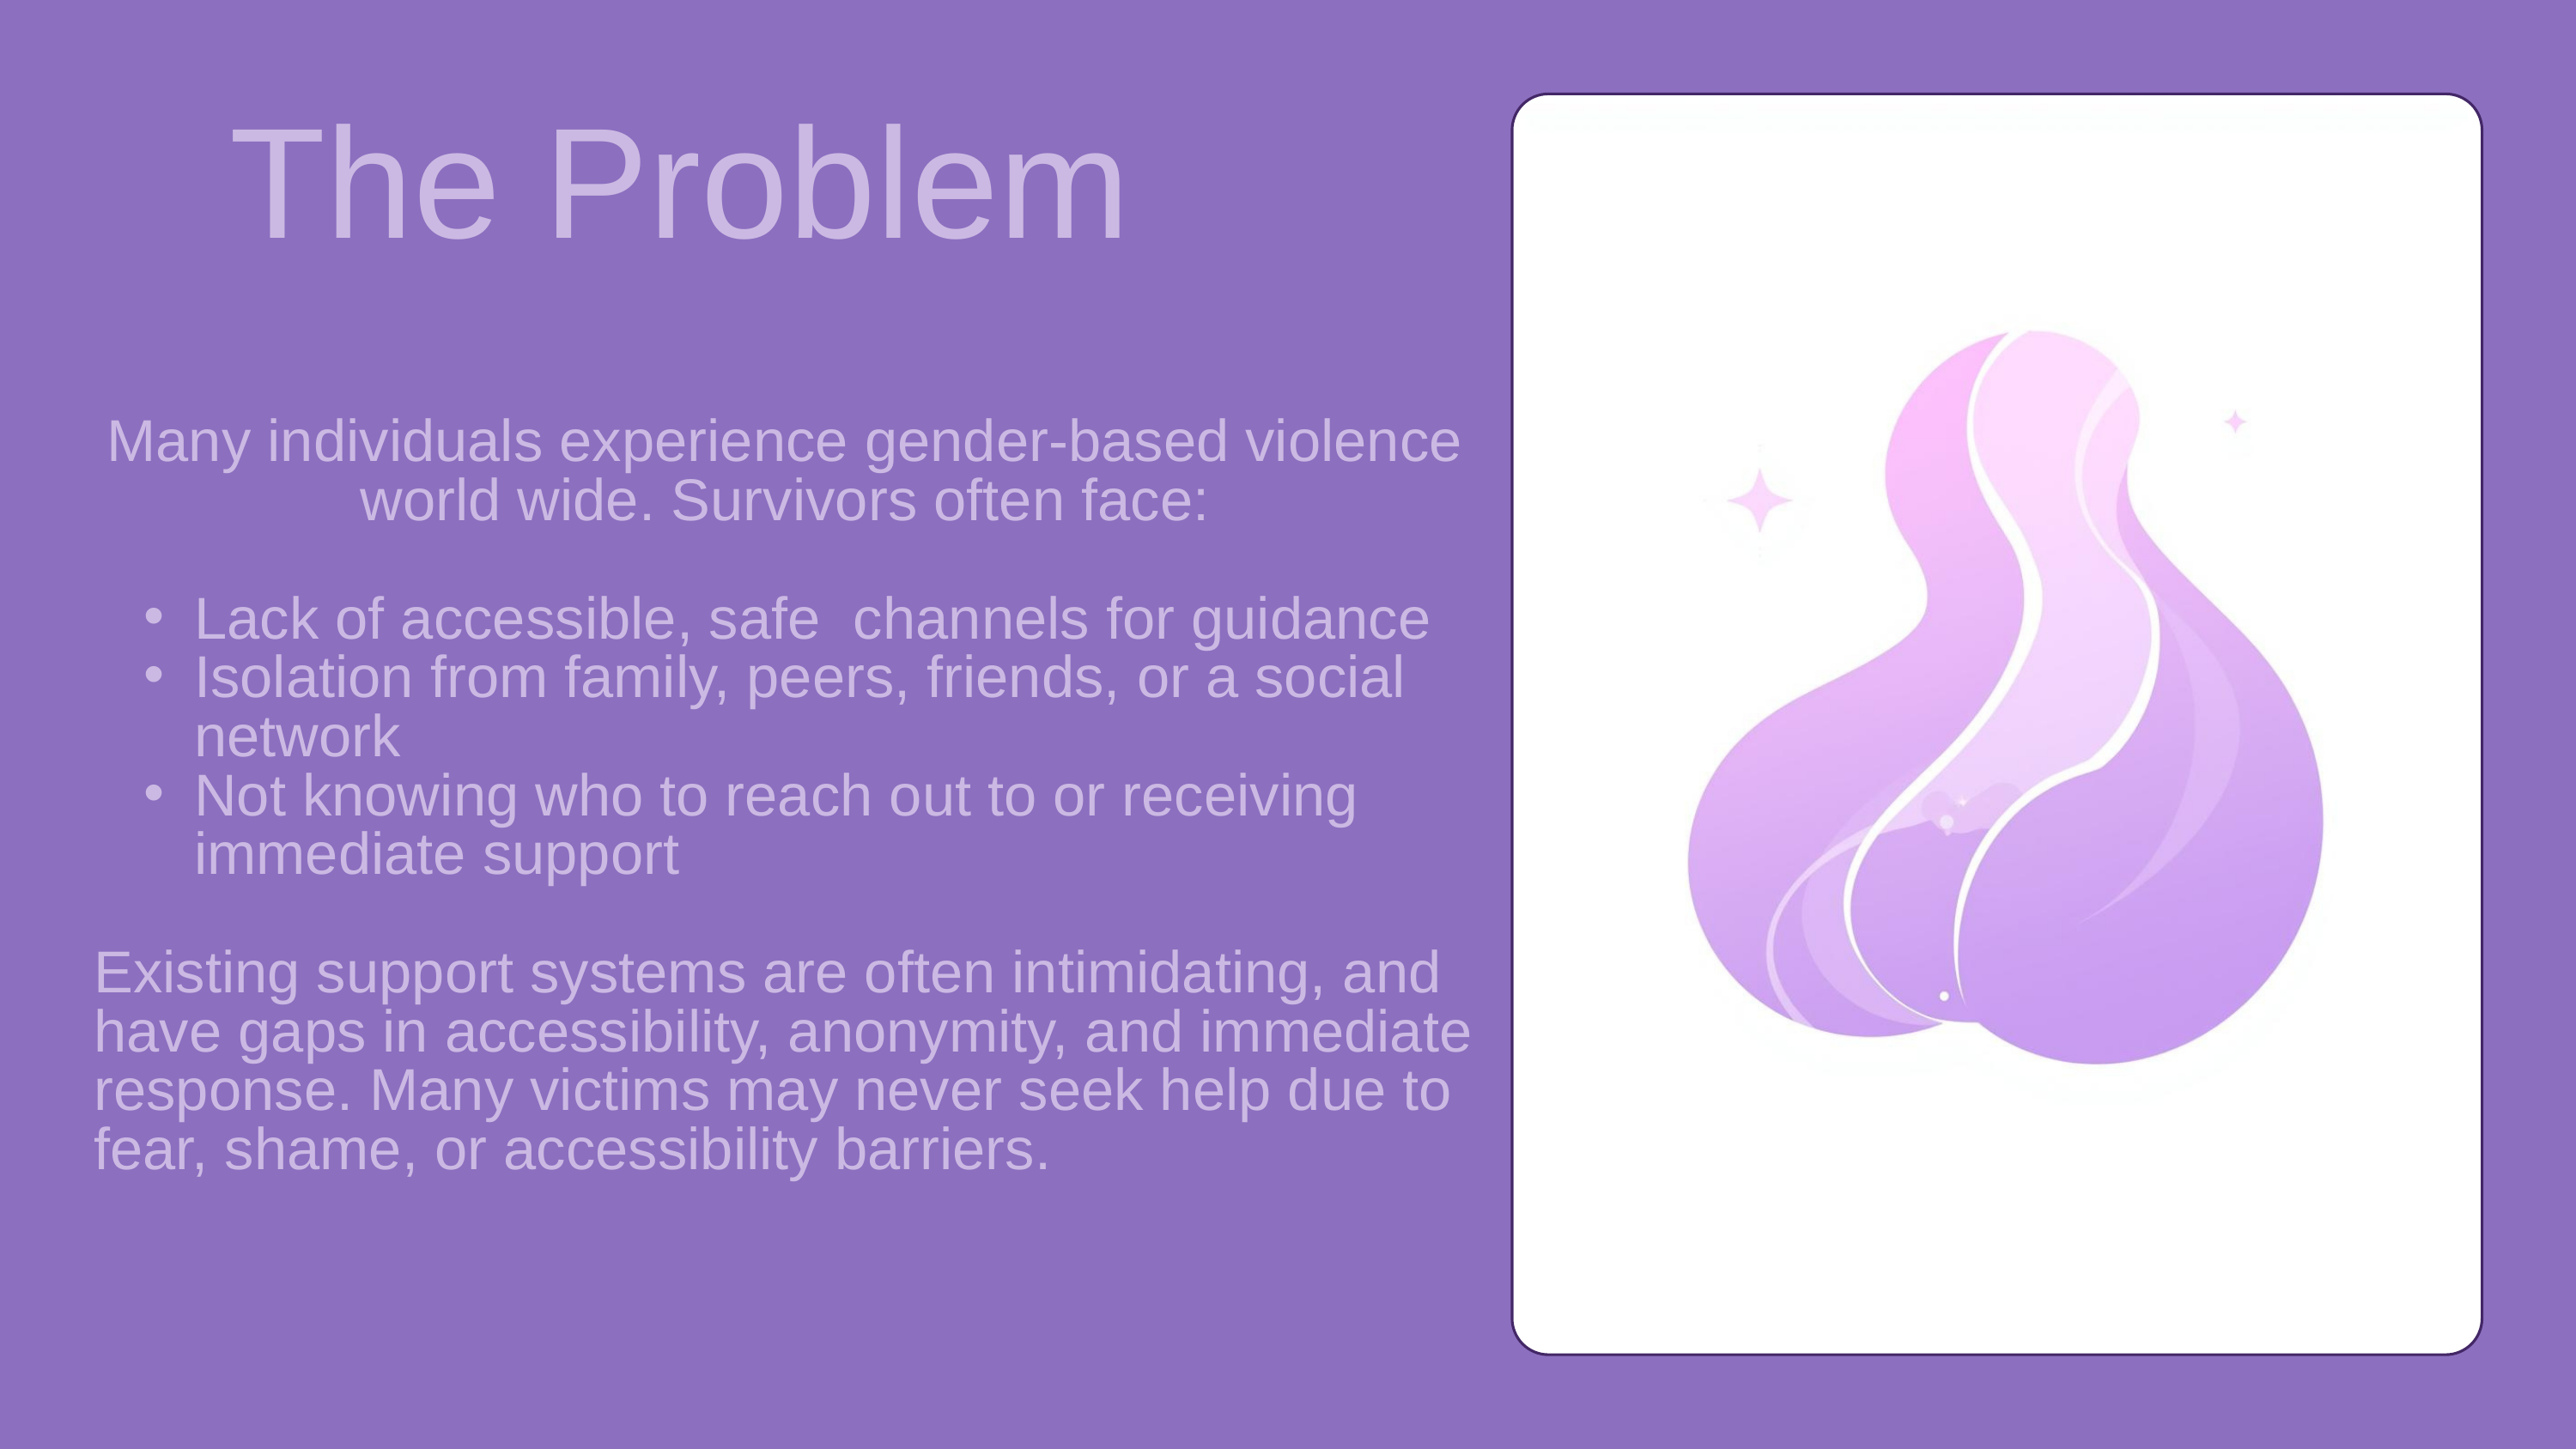

The Problem

Many individuals experience gender-based violence world wide. Survivors often face:

Lack of accessible, safe  channels for guidance
Isolation from family, peers, friends, or a social network
Not knowing who to reach out to or receiving immediate support

Existing support systems are often intimidating, and have gaps in accessibility, anonymity, and immediate response. Many victims may never seek help due to fear, shame, or accessibility barriers.